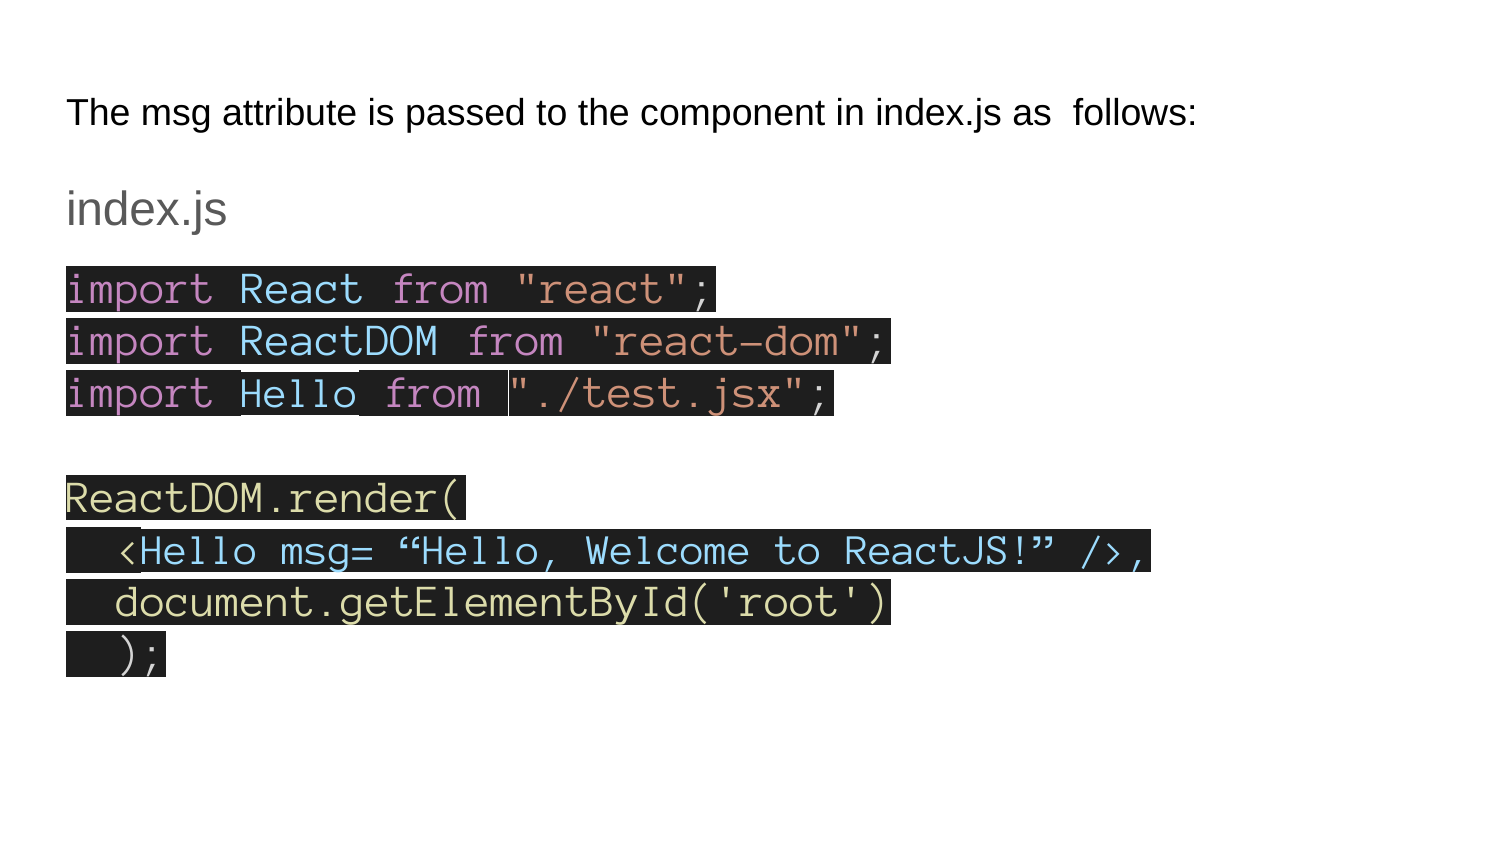

# The msg attribute is passed to the component in index.js as  follows:
index.js
import React from "react";
import ReactDOM from "react-dom";
import Hello from "./test.jsx";

ReactDOM.render(
  <Hello msg= “Hello, Welcome to ReactJS!” />,
  document.getElementById('root')
  );